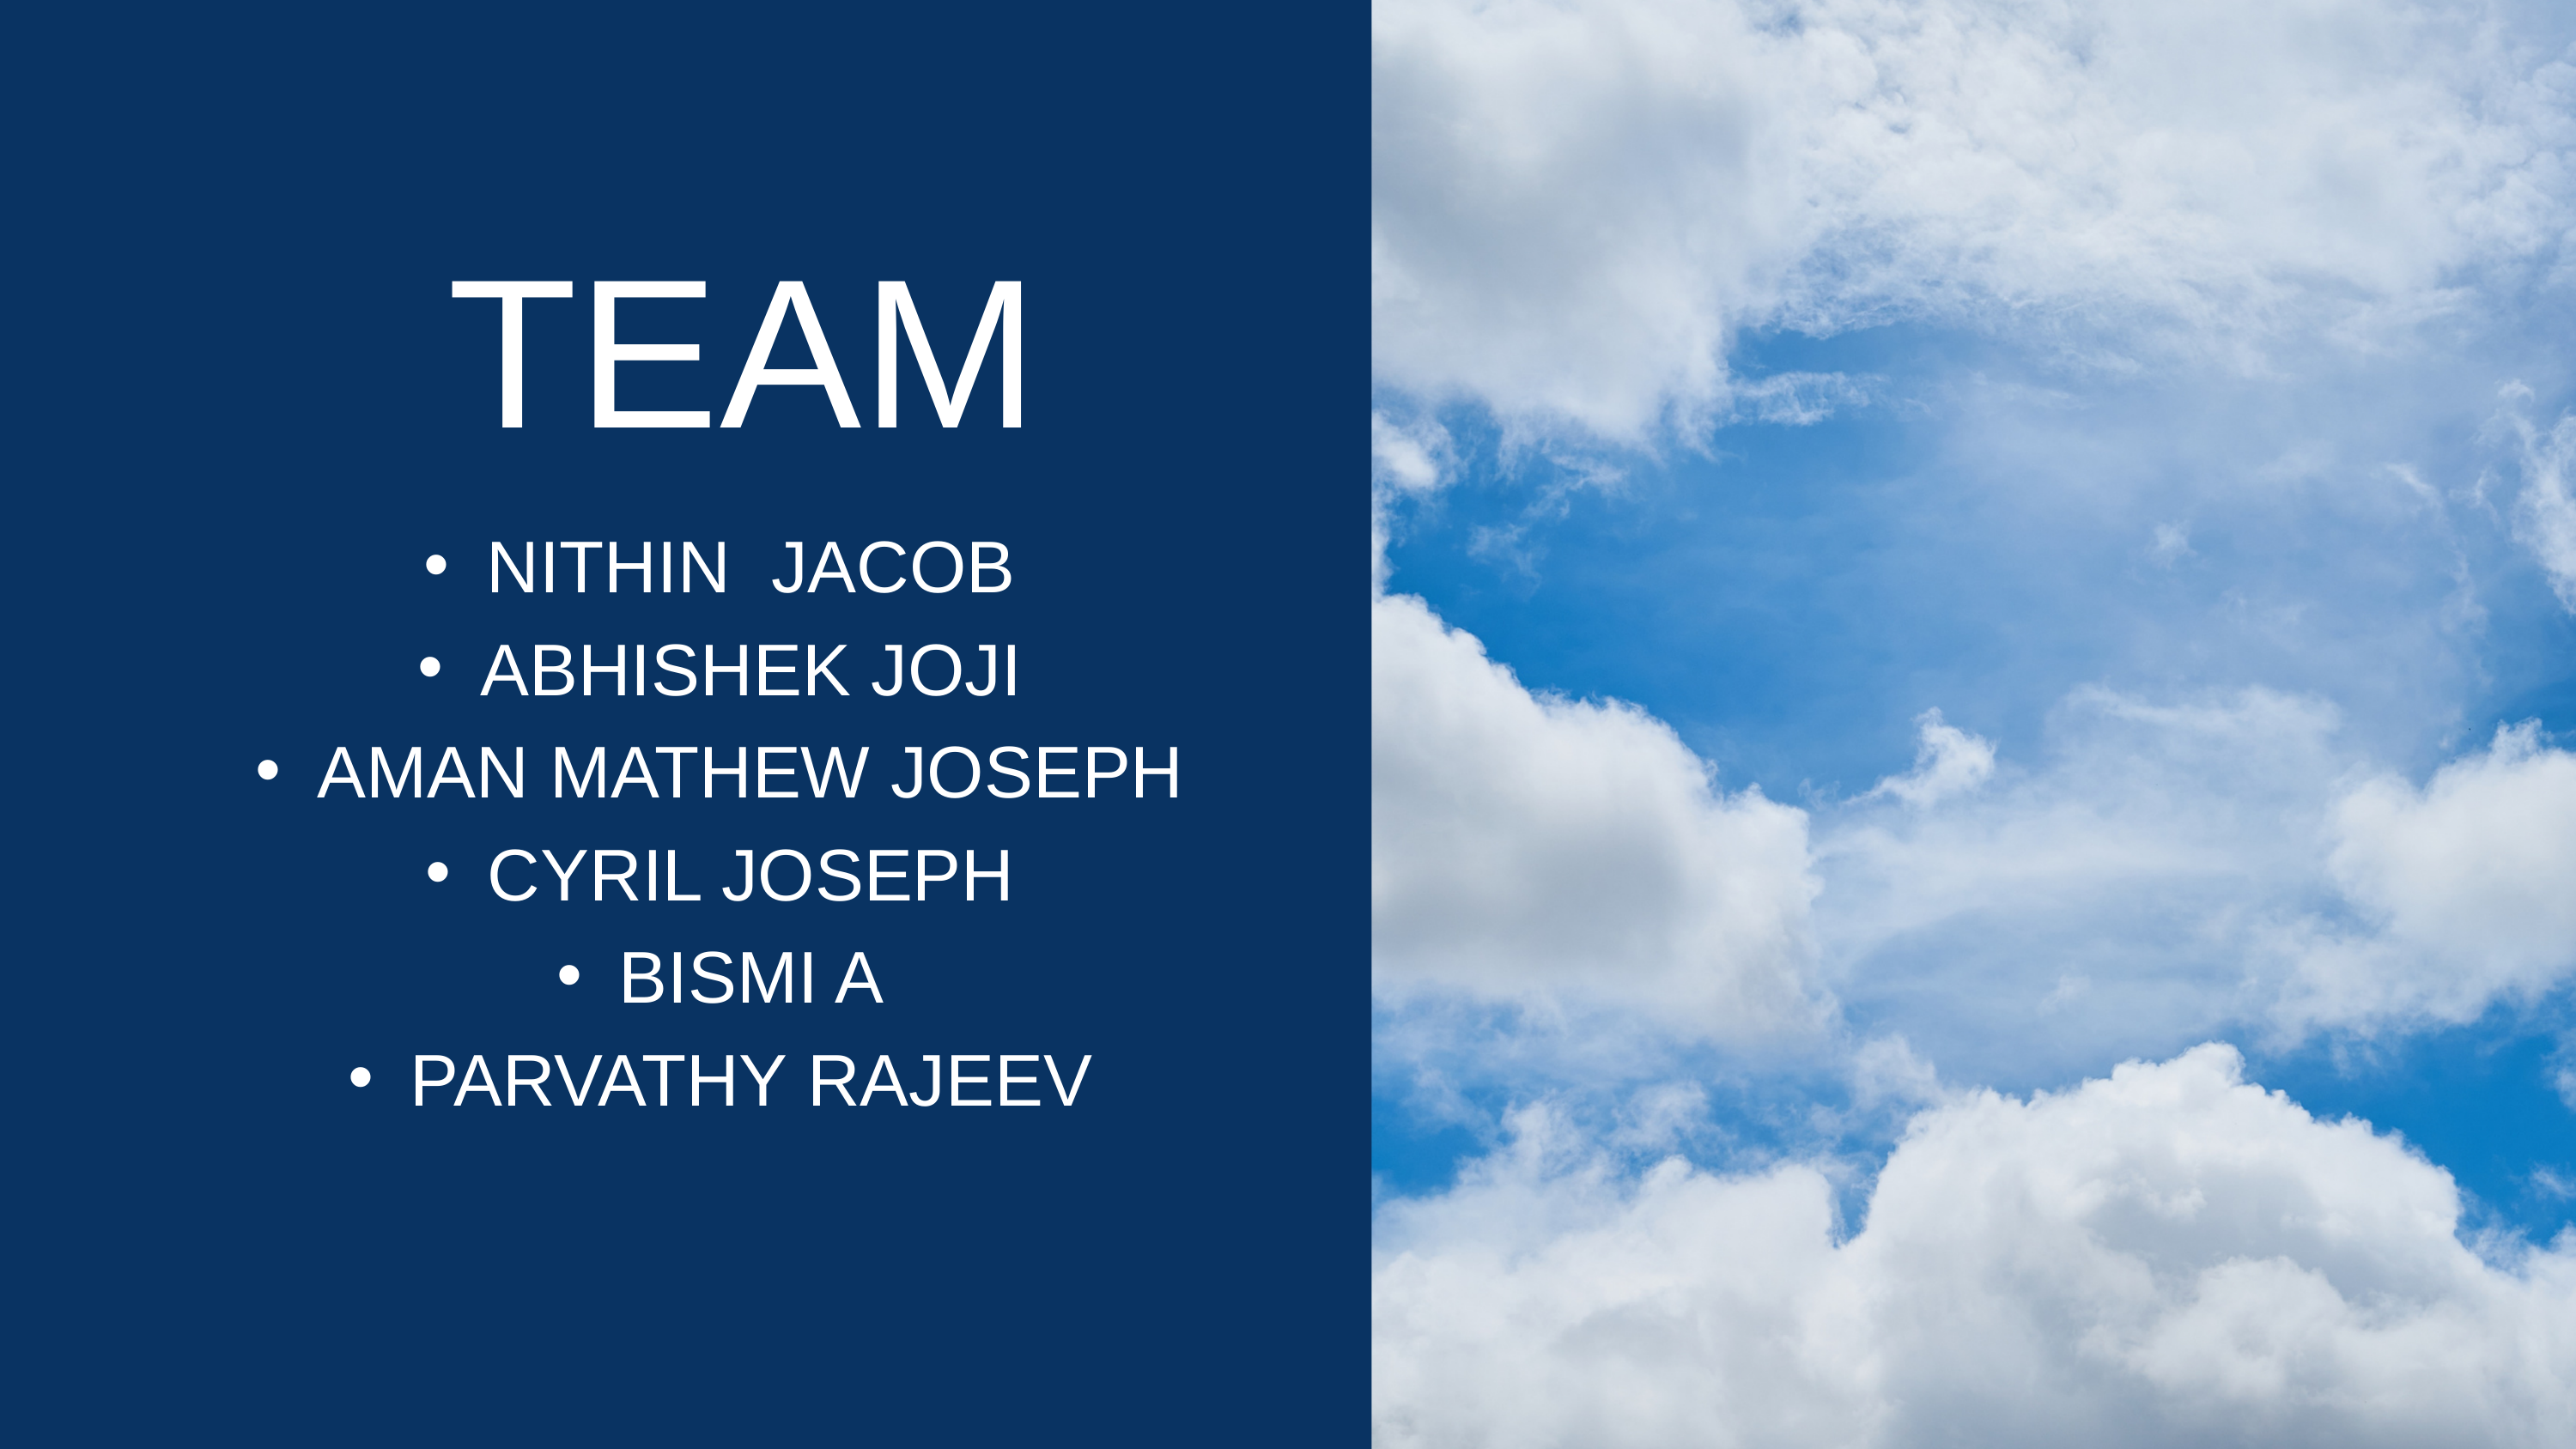

TEAM
NITHIN  JACOB
ABHISHEK JOJI
AMAN MATHEW JOSEPH
CYRIL JOSEPH
BISMI A
PARVATHY RAJEEV